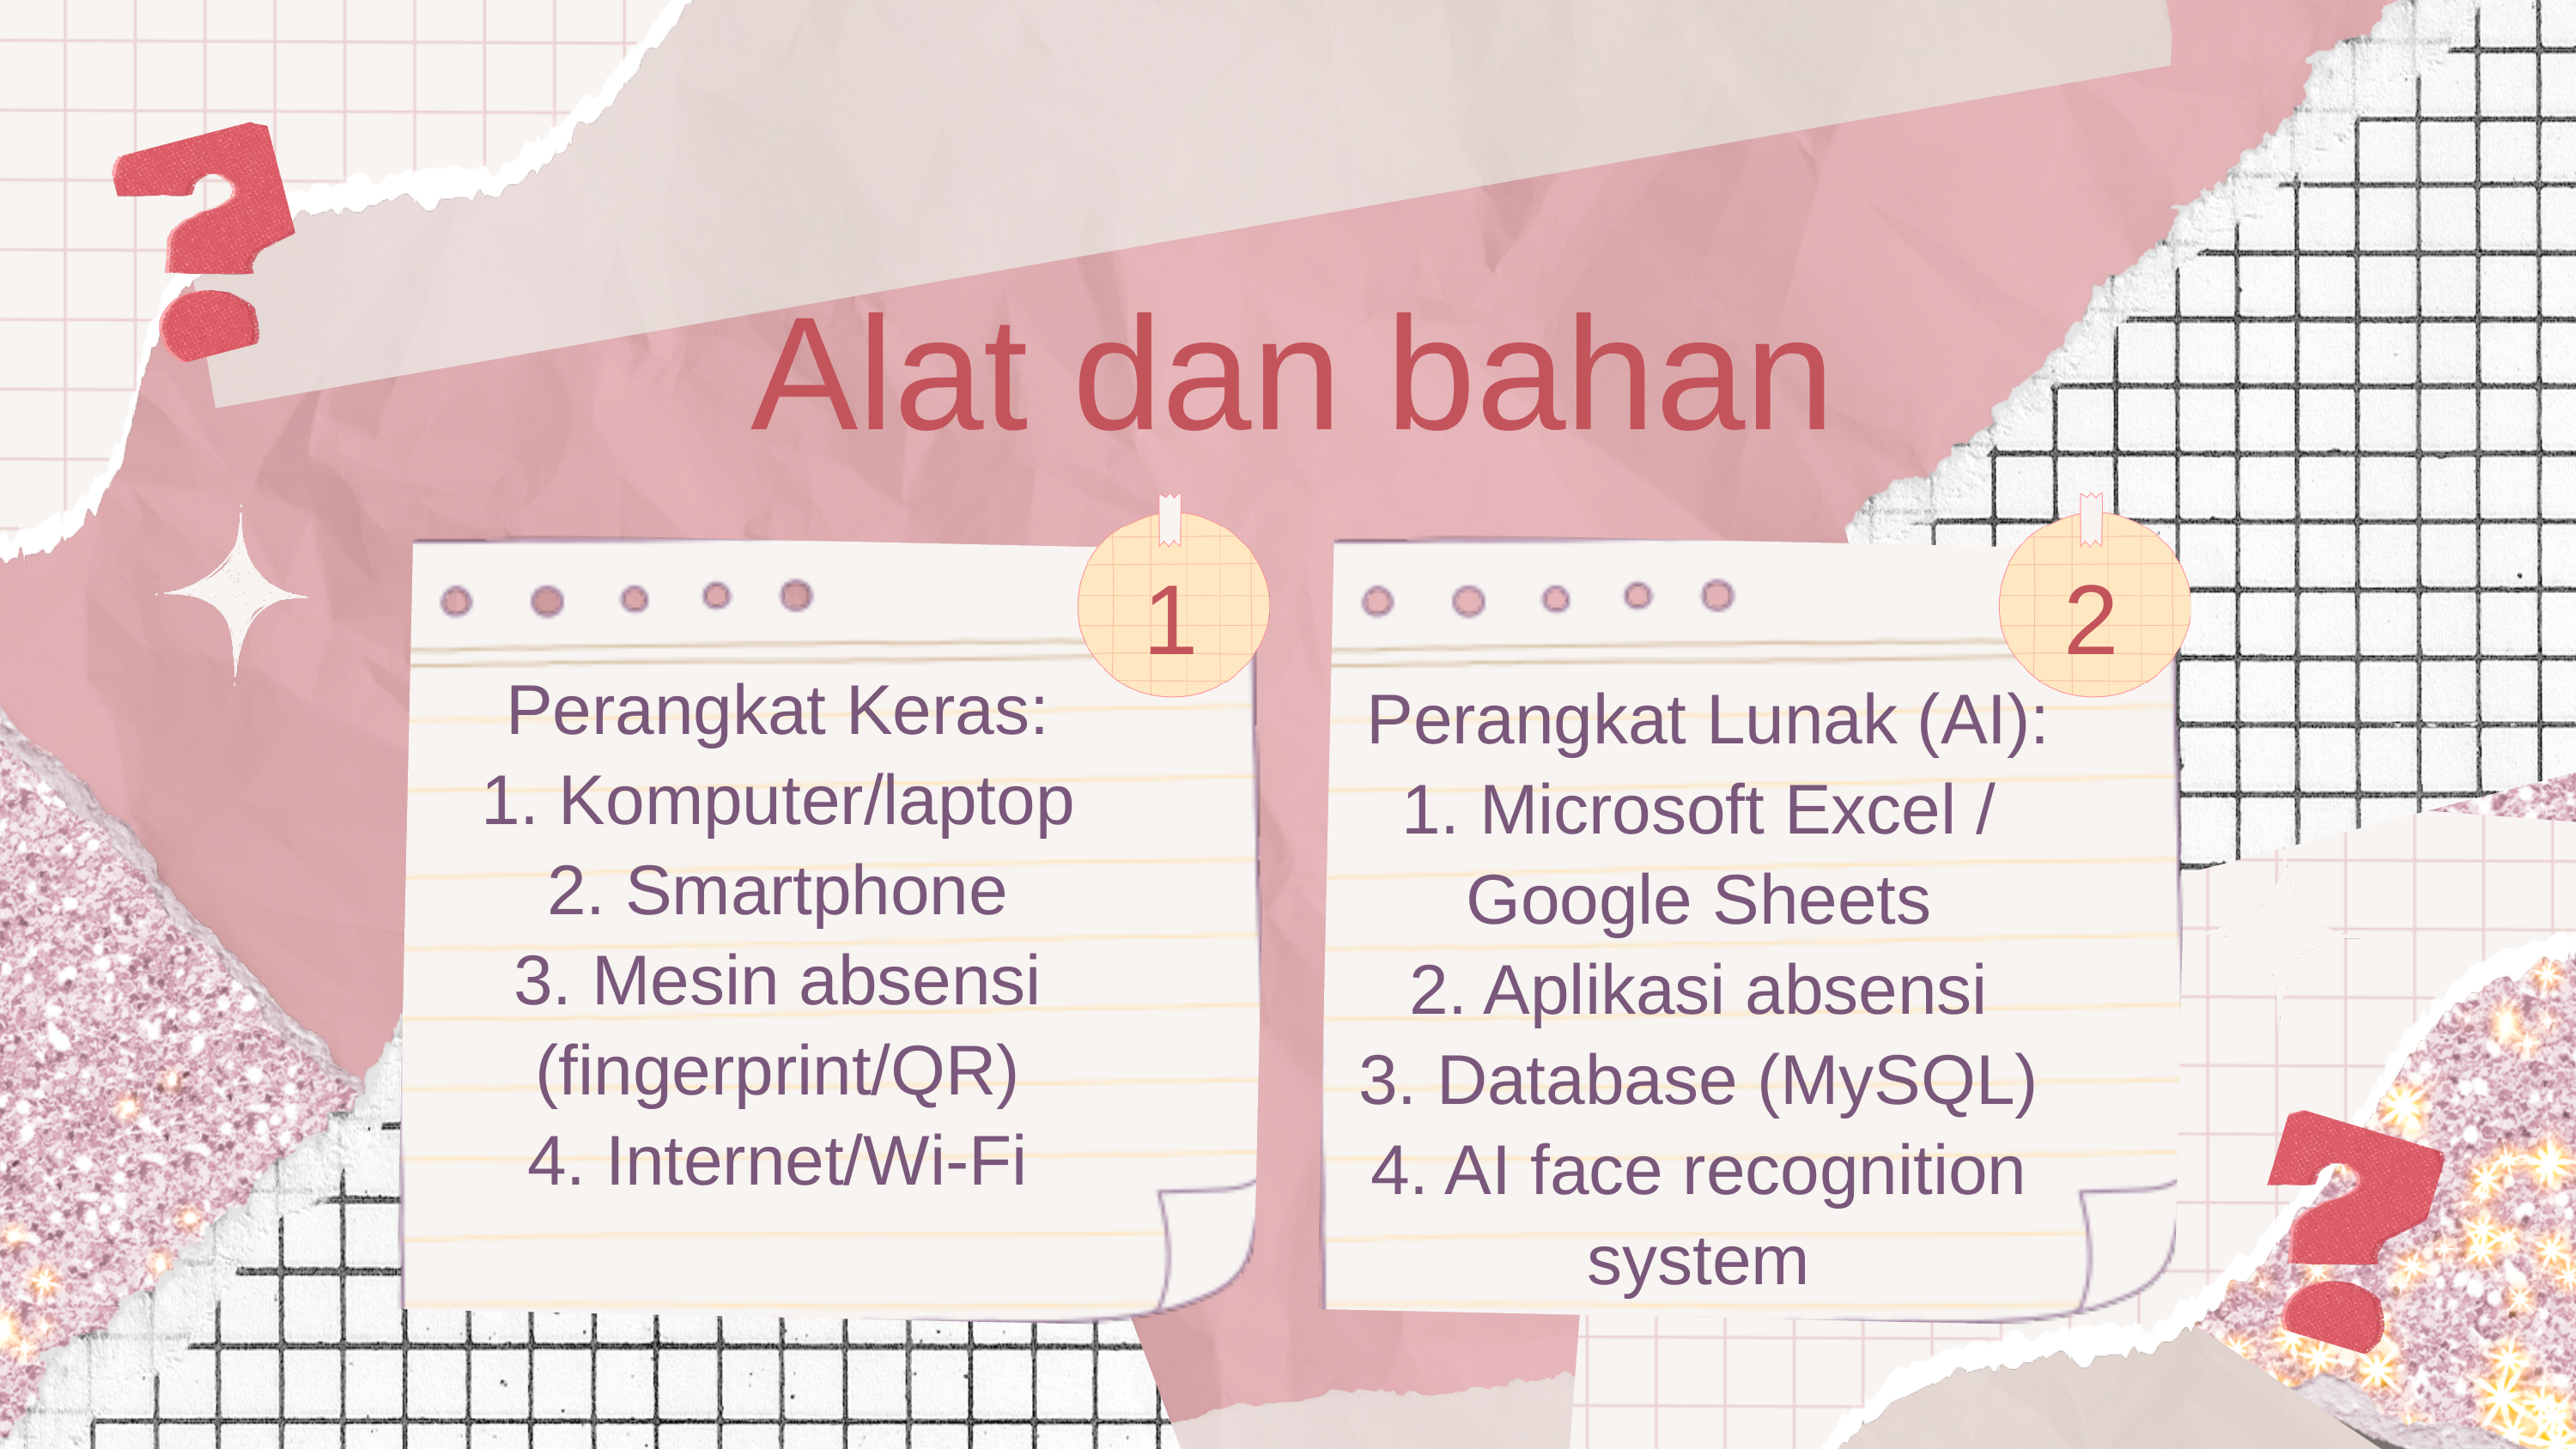

Alat dan bahan

 Perangkat Lunak (AI):
1. Microsoft Excel / Google Sheets
2. Aplikasi absensi
3. Database (MySQL)
4. AI face recognition system

1
2

Perangkat Keras:
1. Komputer/laptop
2. Smartphone
3. Mesin absensi (fingerprint/QR)
4. Internet/Wi-Fi